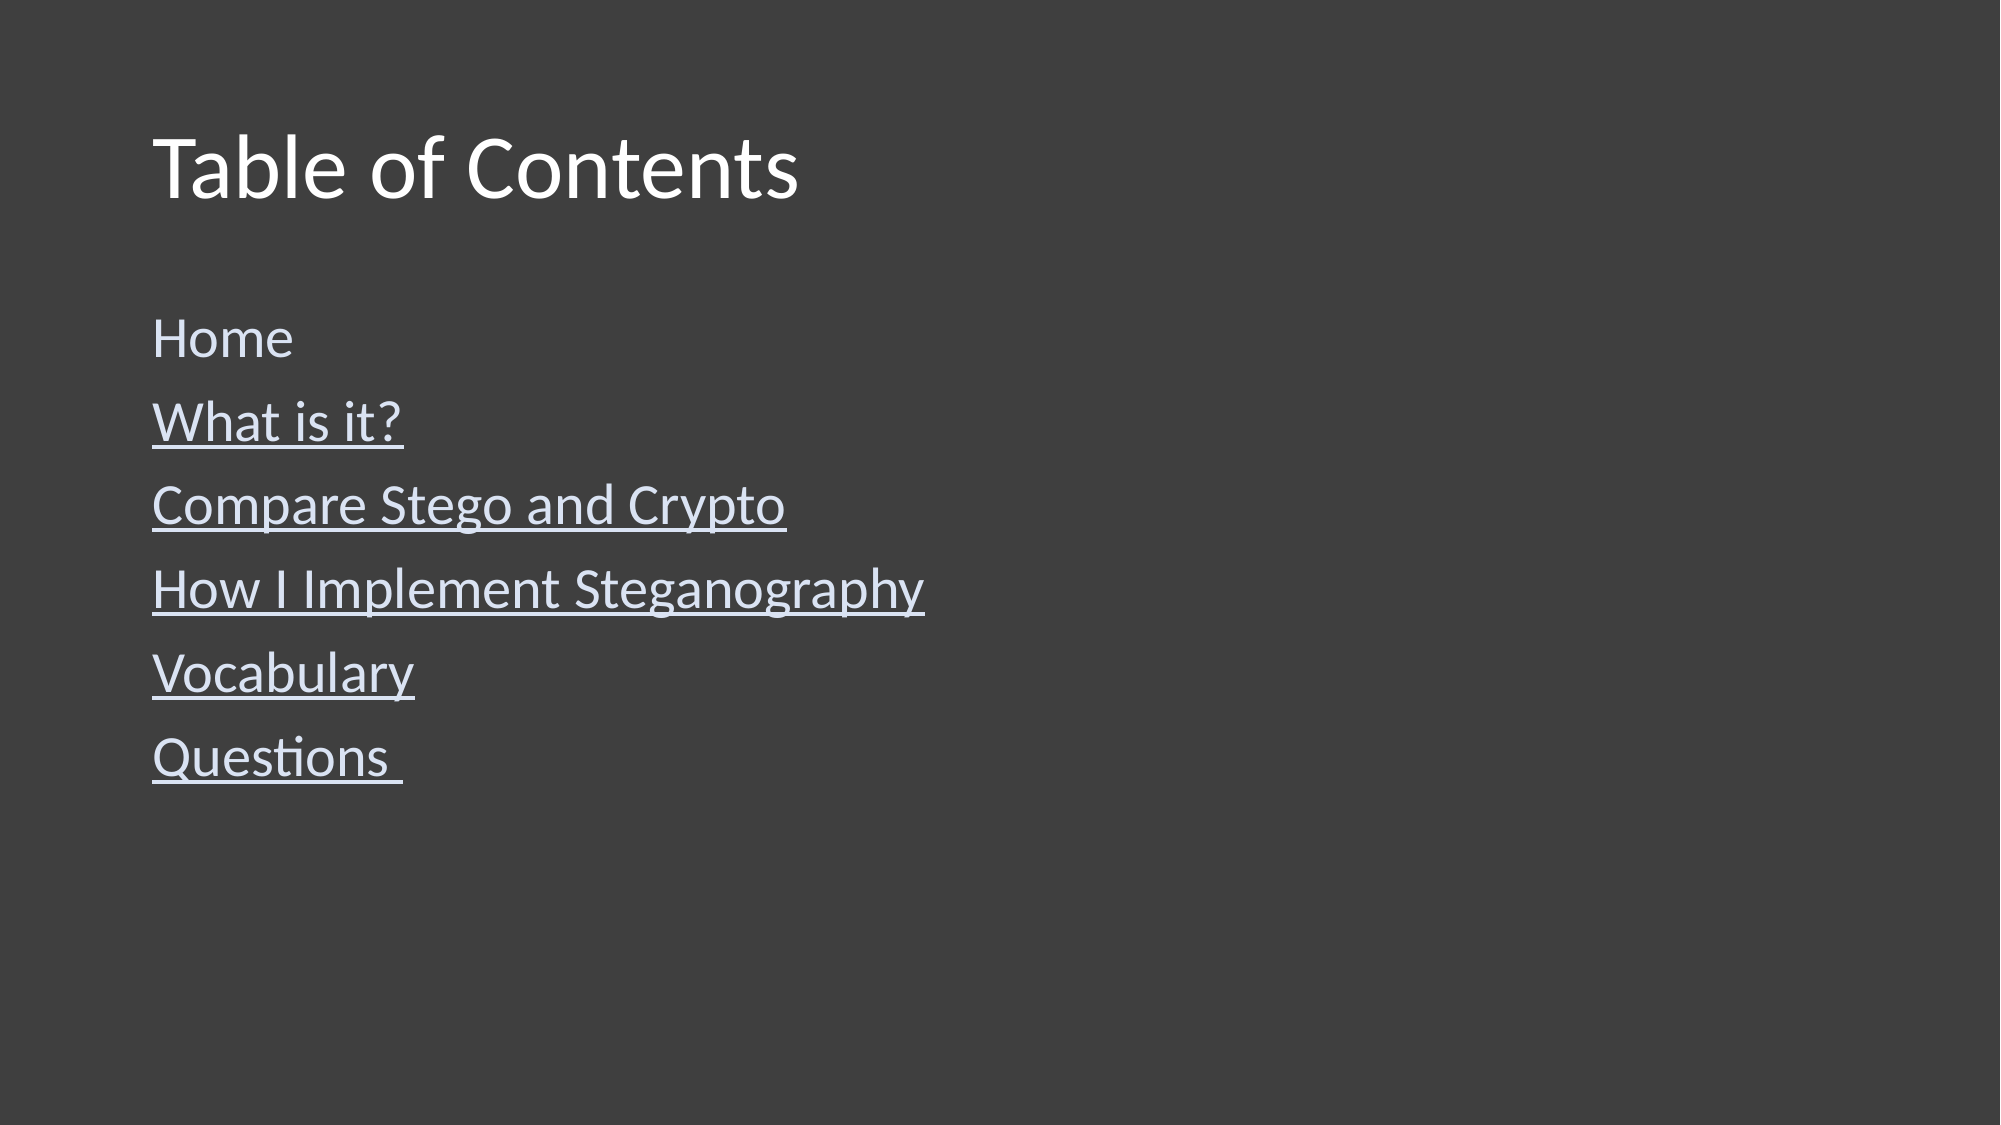

# Table of Contents
Home
What is it?
Compare Stego and Crypto
How I Implement Steganography
Vocabulary
Questions